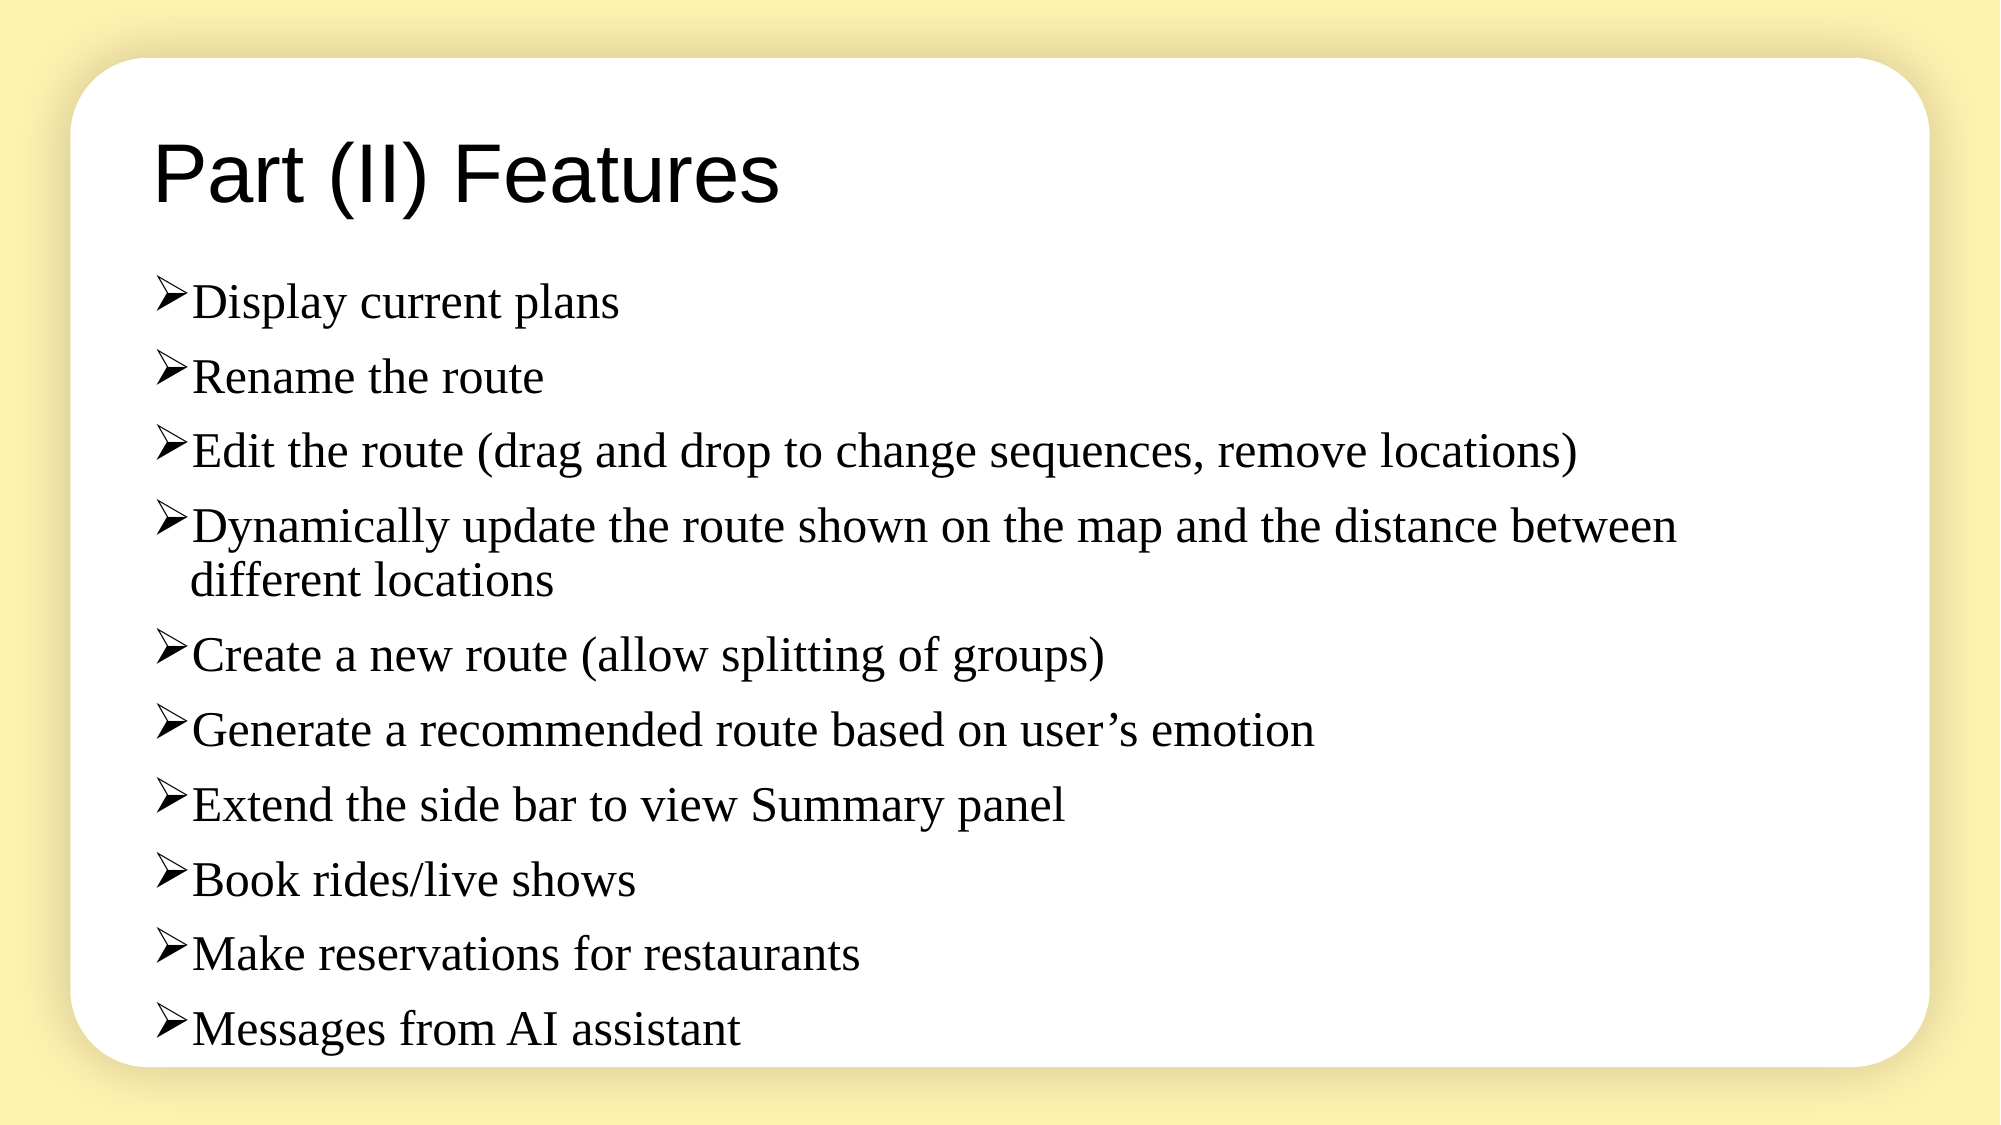

Part (II) Features
Display current plans
Rename the route
Edit the route (drag and drop to change sequences, remove locations)
Dynamically update the route shown on the map and the distance between different locations
Create a new route (allow splitting of groups)
Generate a recommended route based on user’s emotion
Extend the side bar to view Summary panel
Book rides/live shows
Make reservations for restaurants
Messages from AI assistant